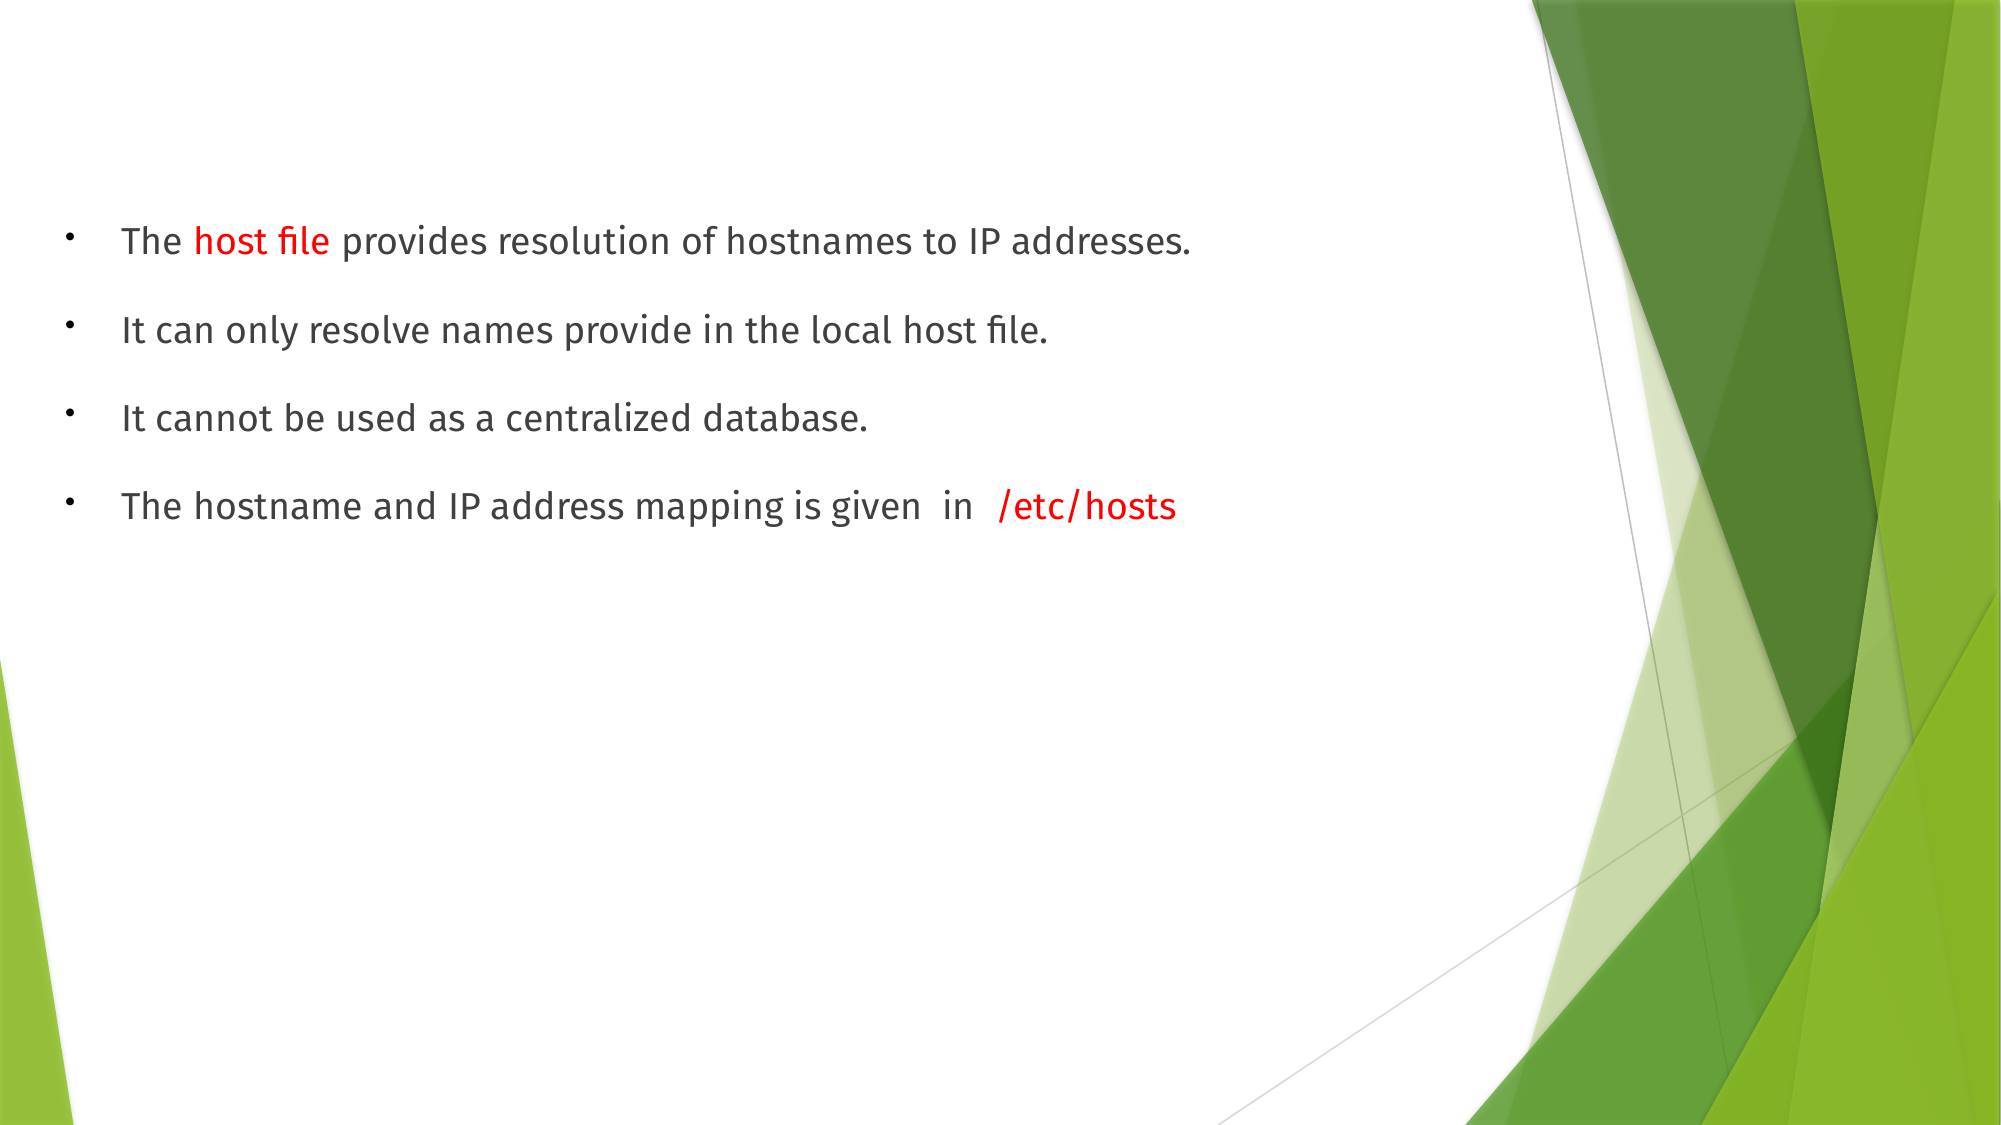

# Host File
The host file provides resolution of hostnames to IP addresses.
It can only resolve names provide in the local host file.
It cannot be used as a centralized database.
The hostname and IP address mapping is given  in  /etc/hosts